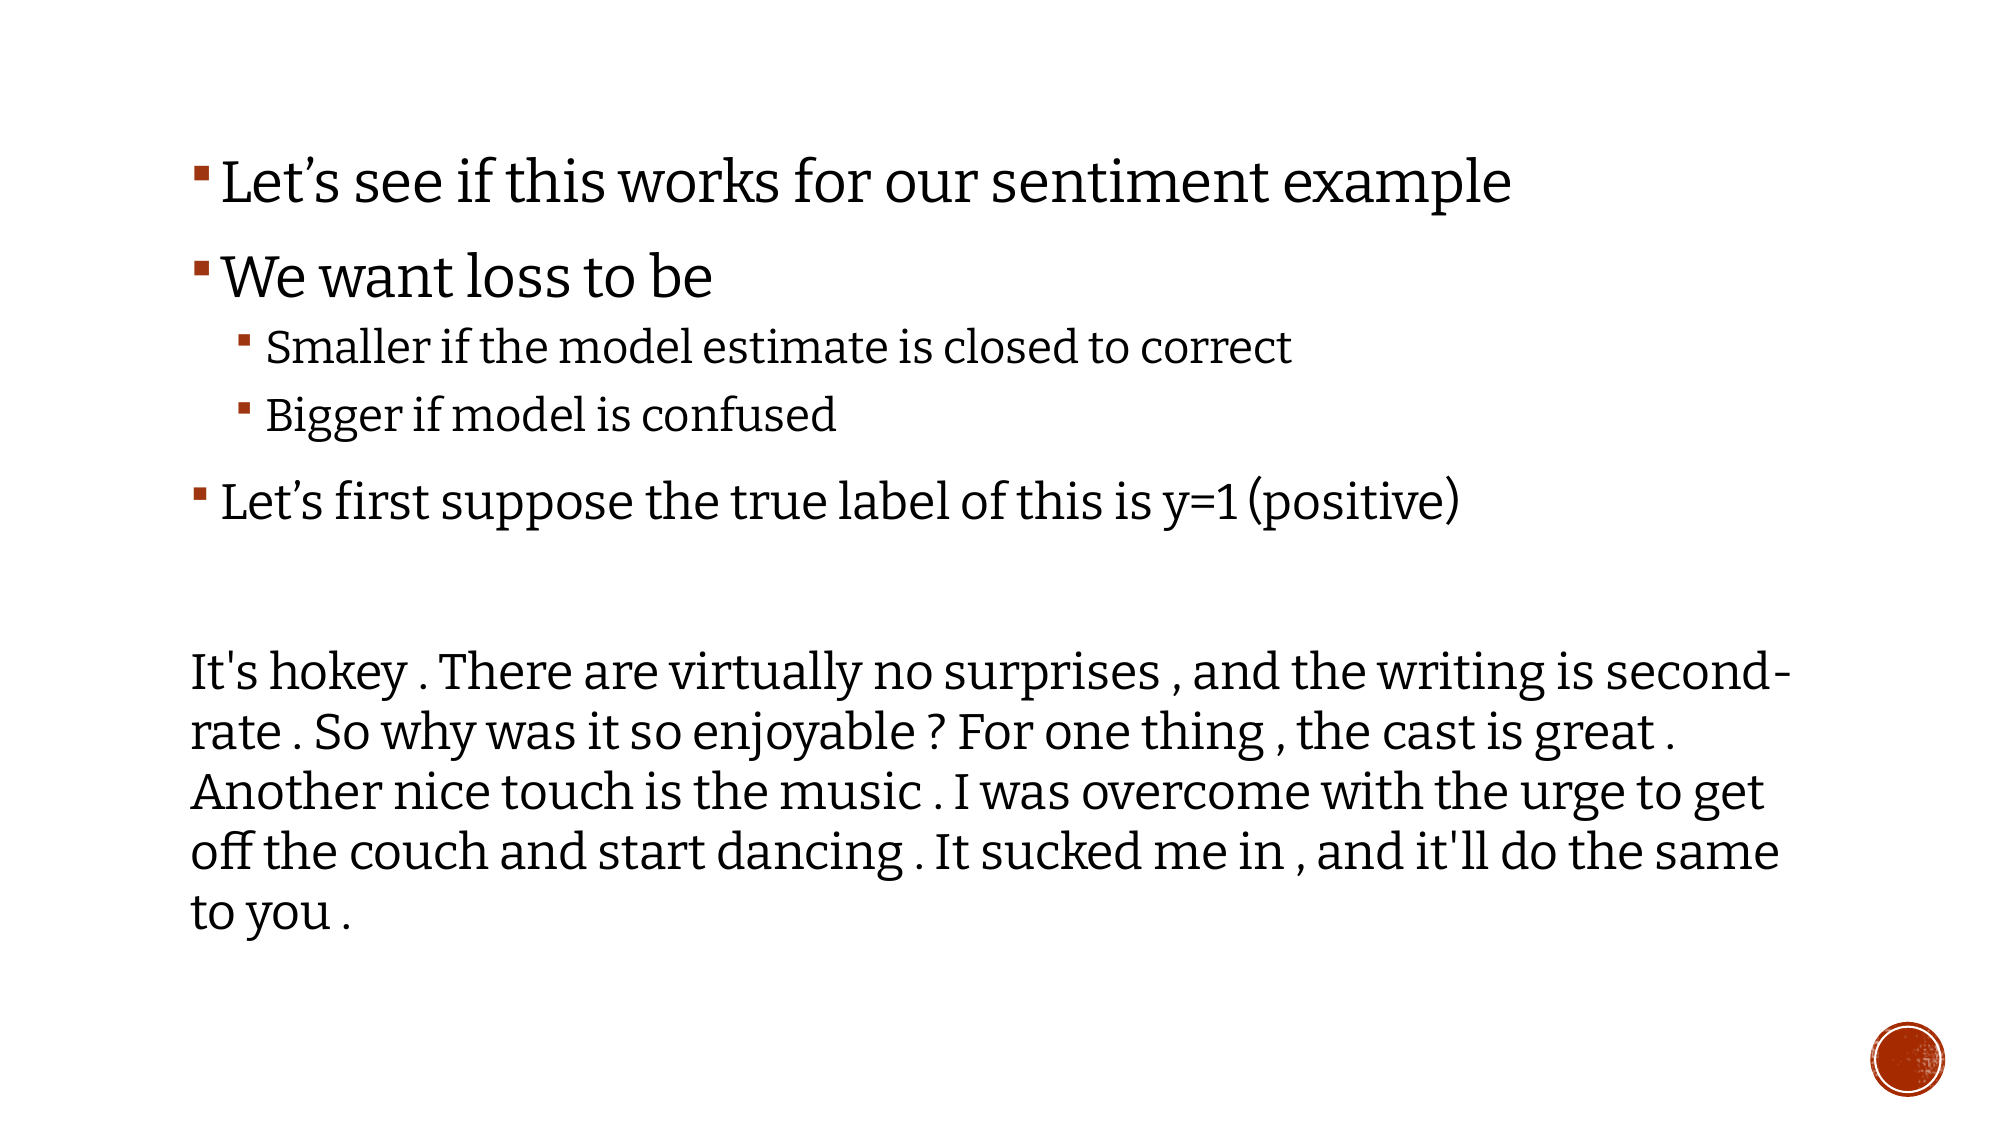

Let’s see if this works for our sentiment example
We want loss to be
Smaller if the model estimate is closed to correct
Bigger if model is confused
Let’s first suppose the true label of this is y=1 (positive)

It's hokey . There are virtually no surprises , and the writing is second-rate . So why was it so enjoyable ? For one thing , the cast is great . Another nice touch is the music . I was overcome with the urge to get off the couch and start dancing . It sucked me in , and it'll do the same to you .